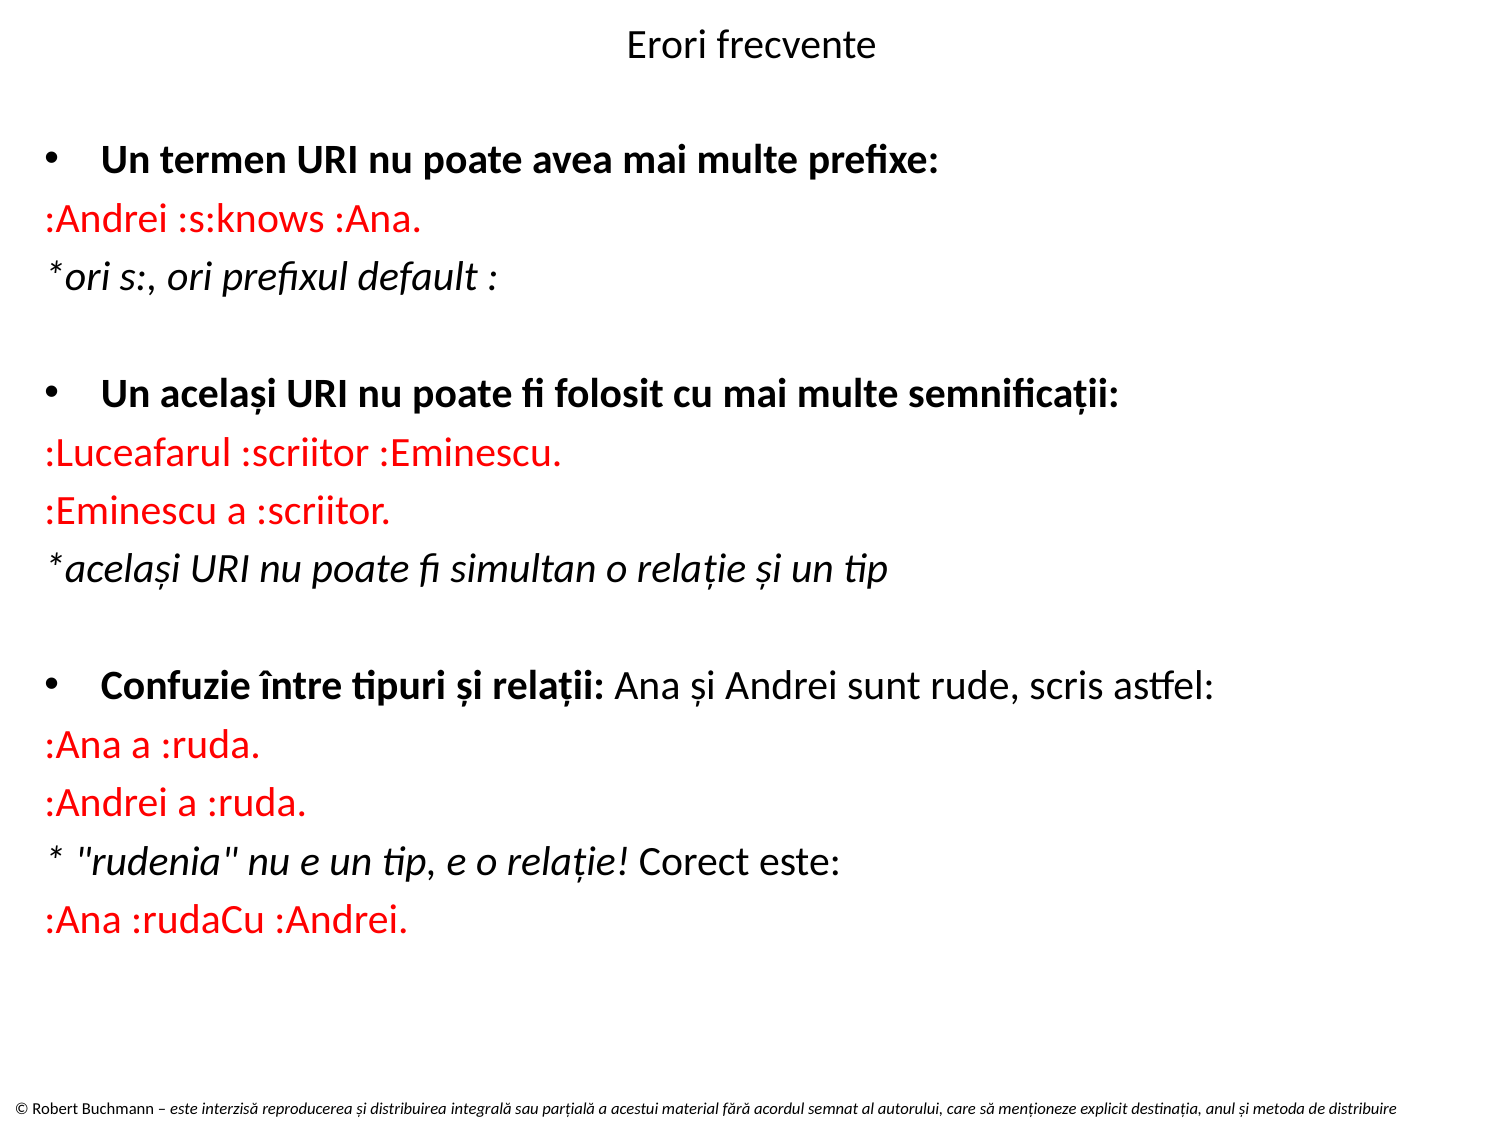

# Erori frecvente

Un termen URI nu poate avea mai multe prefixe:
:Andrei :s:knows :Ana.
*ori s:, ori prefixul default :

Un același URI nu poate fi folosit cu mai multe semnificații:
:Luceafarul :scriitor :Eminescu.
:Eminescu a :scriitor.
*același URI nu poate fi simultan o relație și un tip

Confuzie între tipuri și relații: Ana și Andrei sunt rude, scris astfel:
:Ana a :ruda.
:Andrei a :ruda.
* "rudenia" nu e un tip, e o relație! Corect este:
:Ana :rudaCu :Andrei.